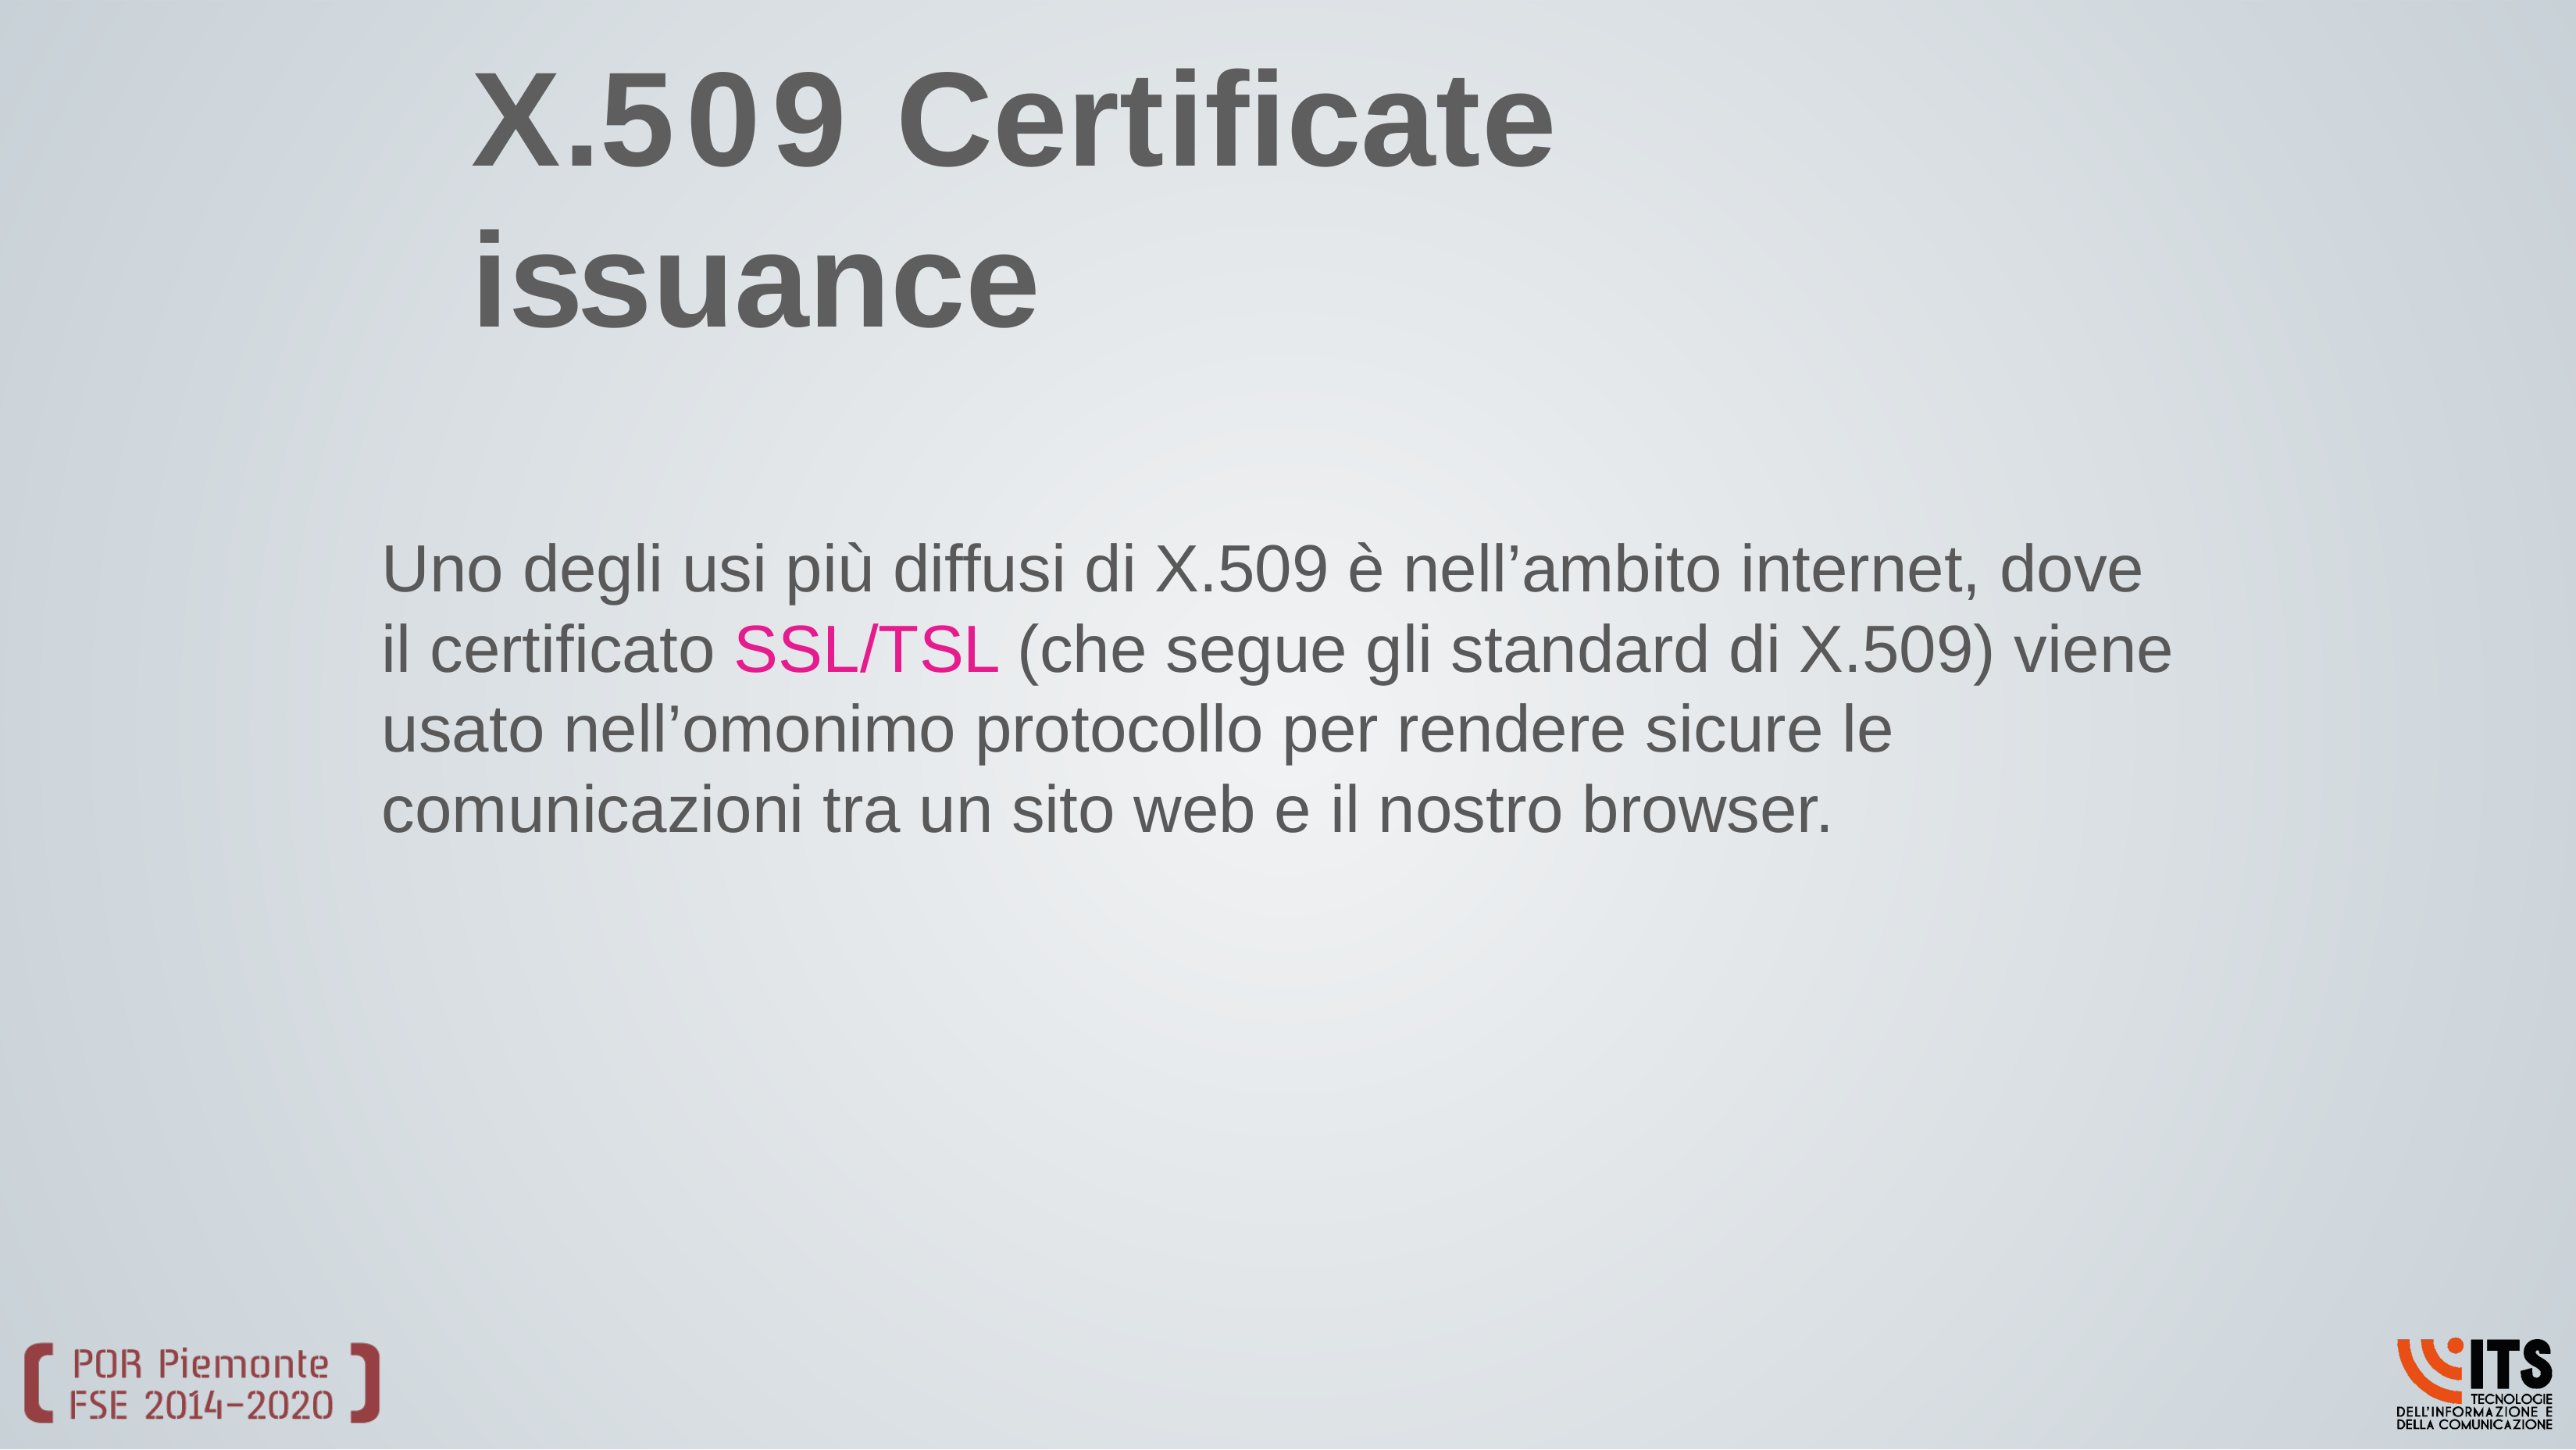

# X.509 Certificate issuance
Uno degli usi più diffusi di X.509 è nell’ambito internet, dove il certificato SSL/TSL (che segue gli standard di X.509) viene usato nell’omonimo protocollo per rendere sicure le comunicazioni tra un sito web e il nostro browser.